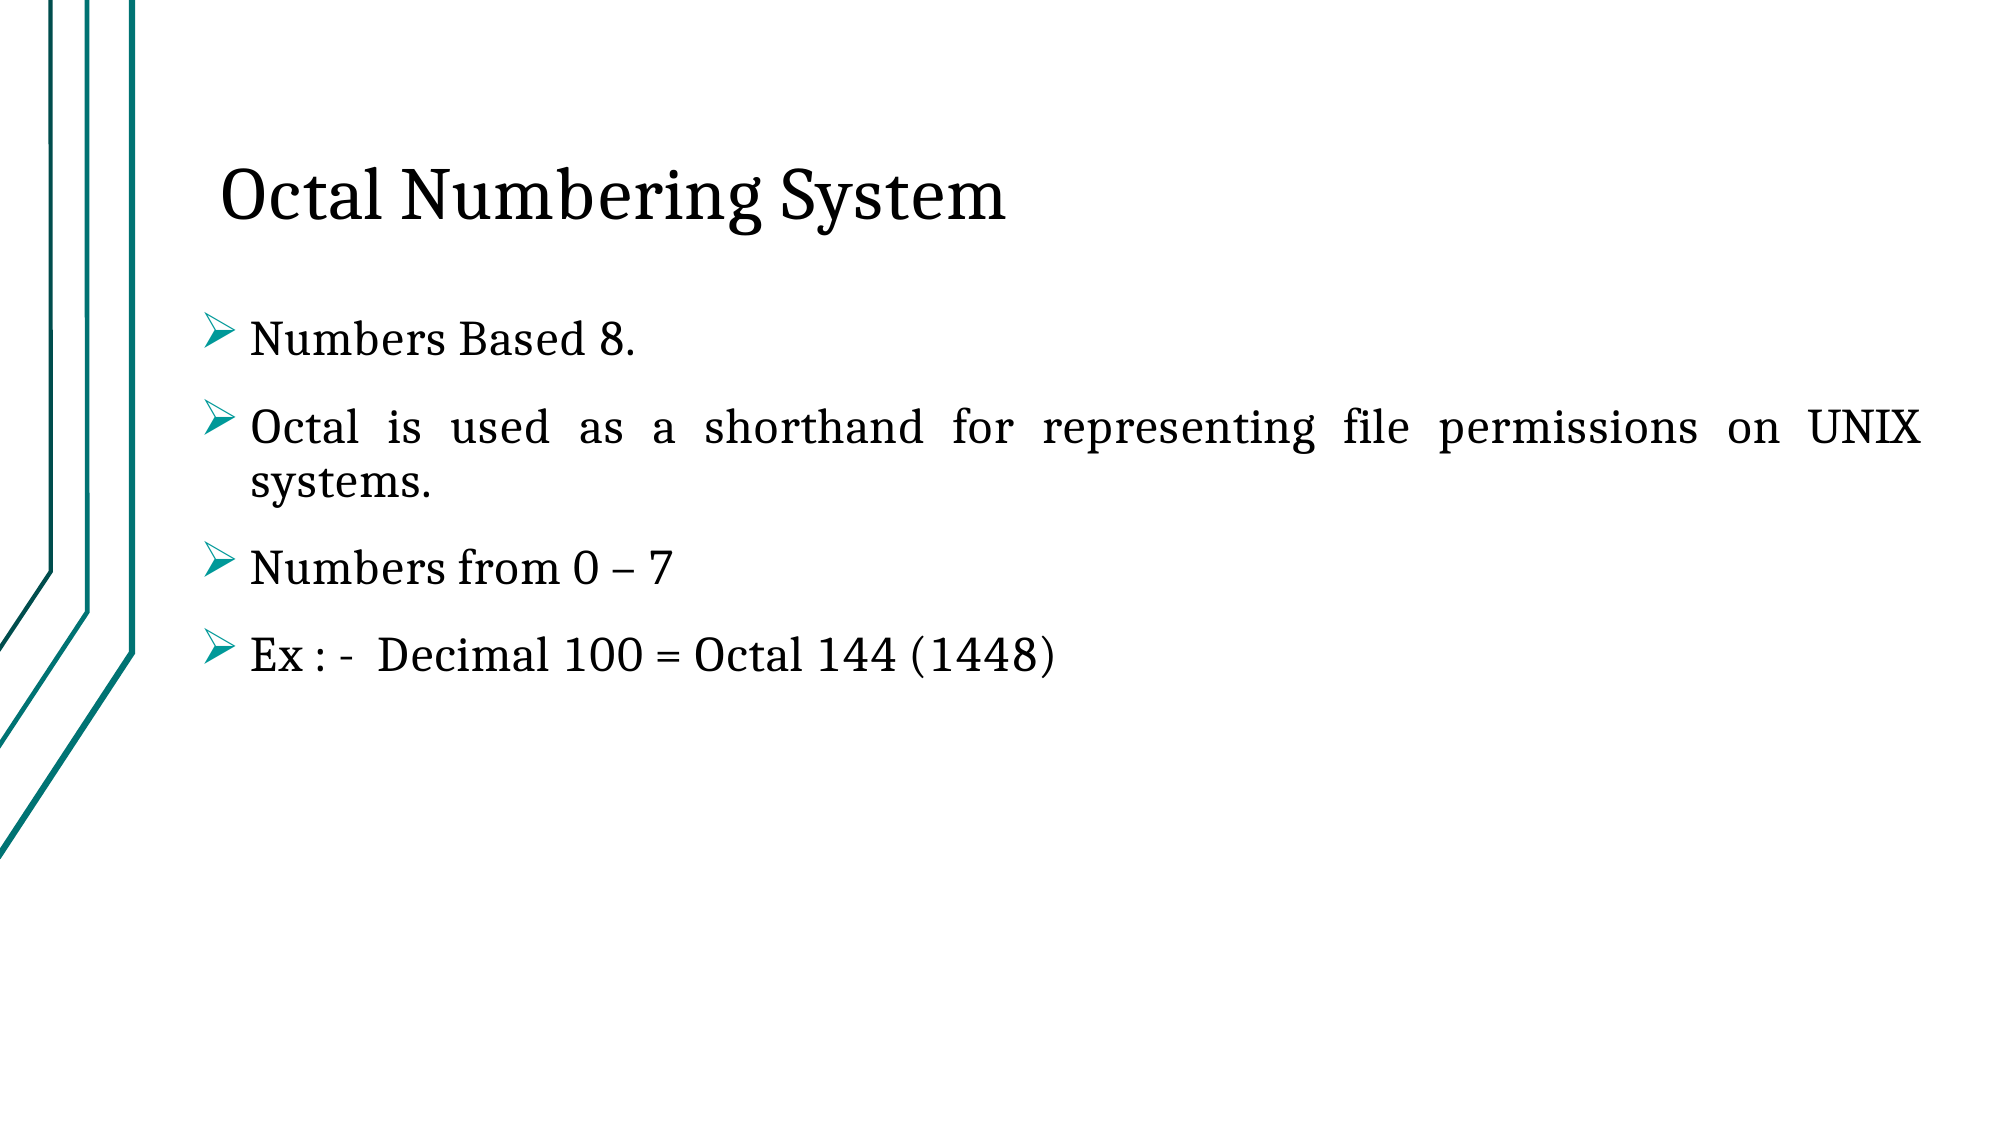

# Octal Numbering System
Numbers Based 8.
Octal is used as a shorthand for representing file permissions on UNIX systems.
Numbers from 0 – 7
Ex : -  Decimal 100 = Octal 144 (1448)